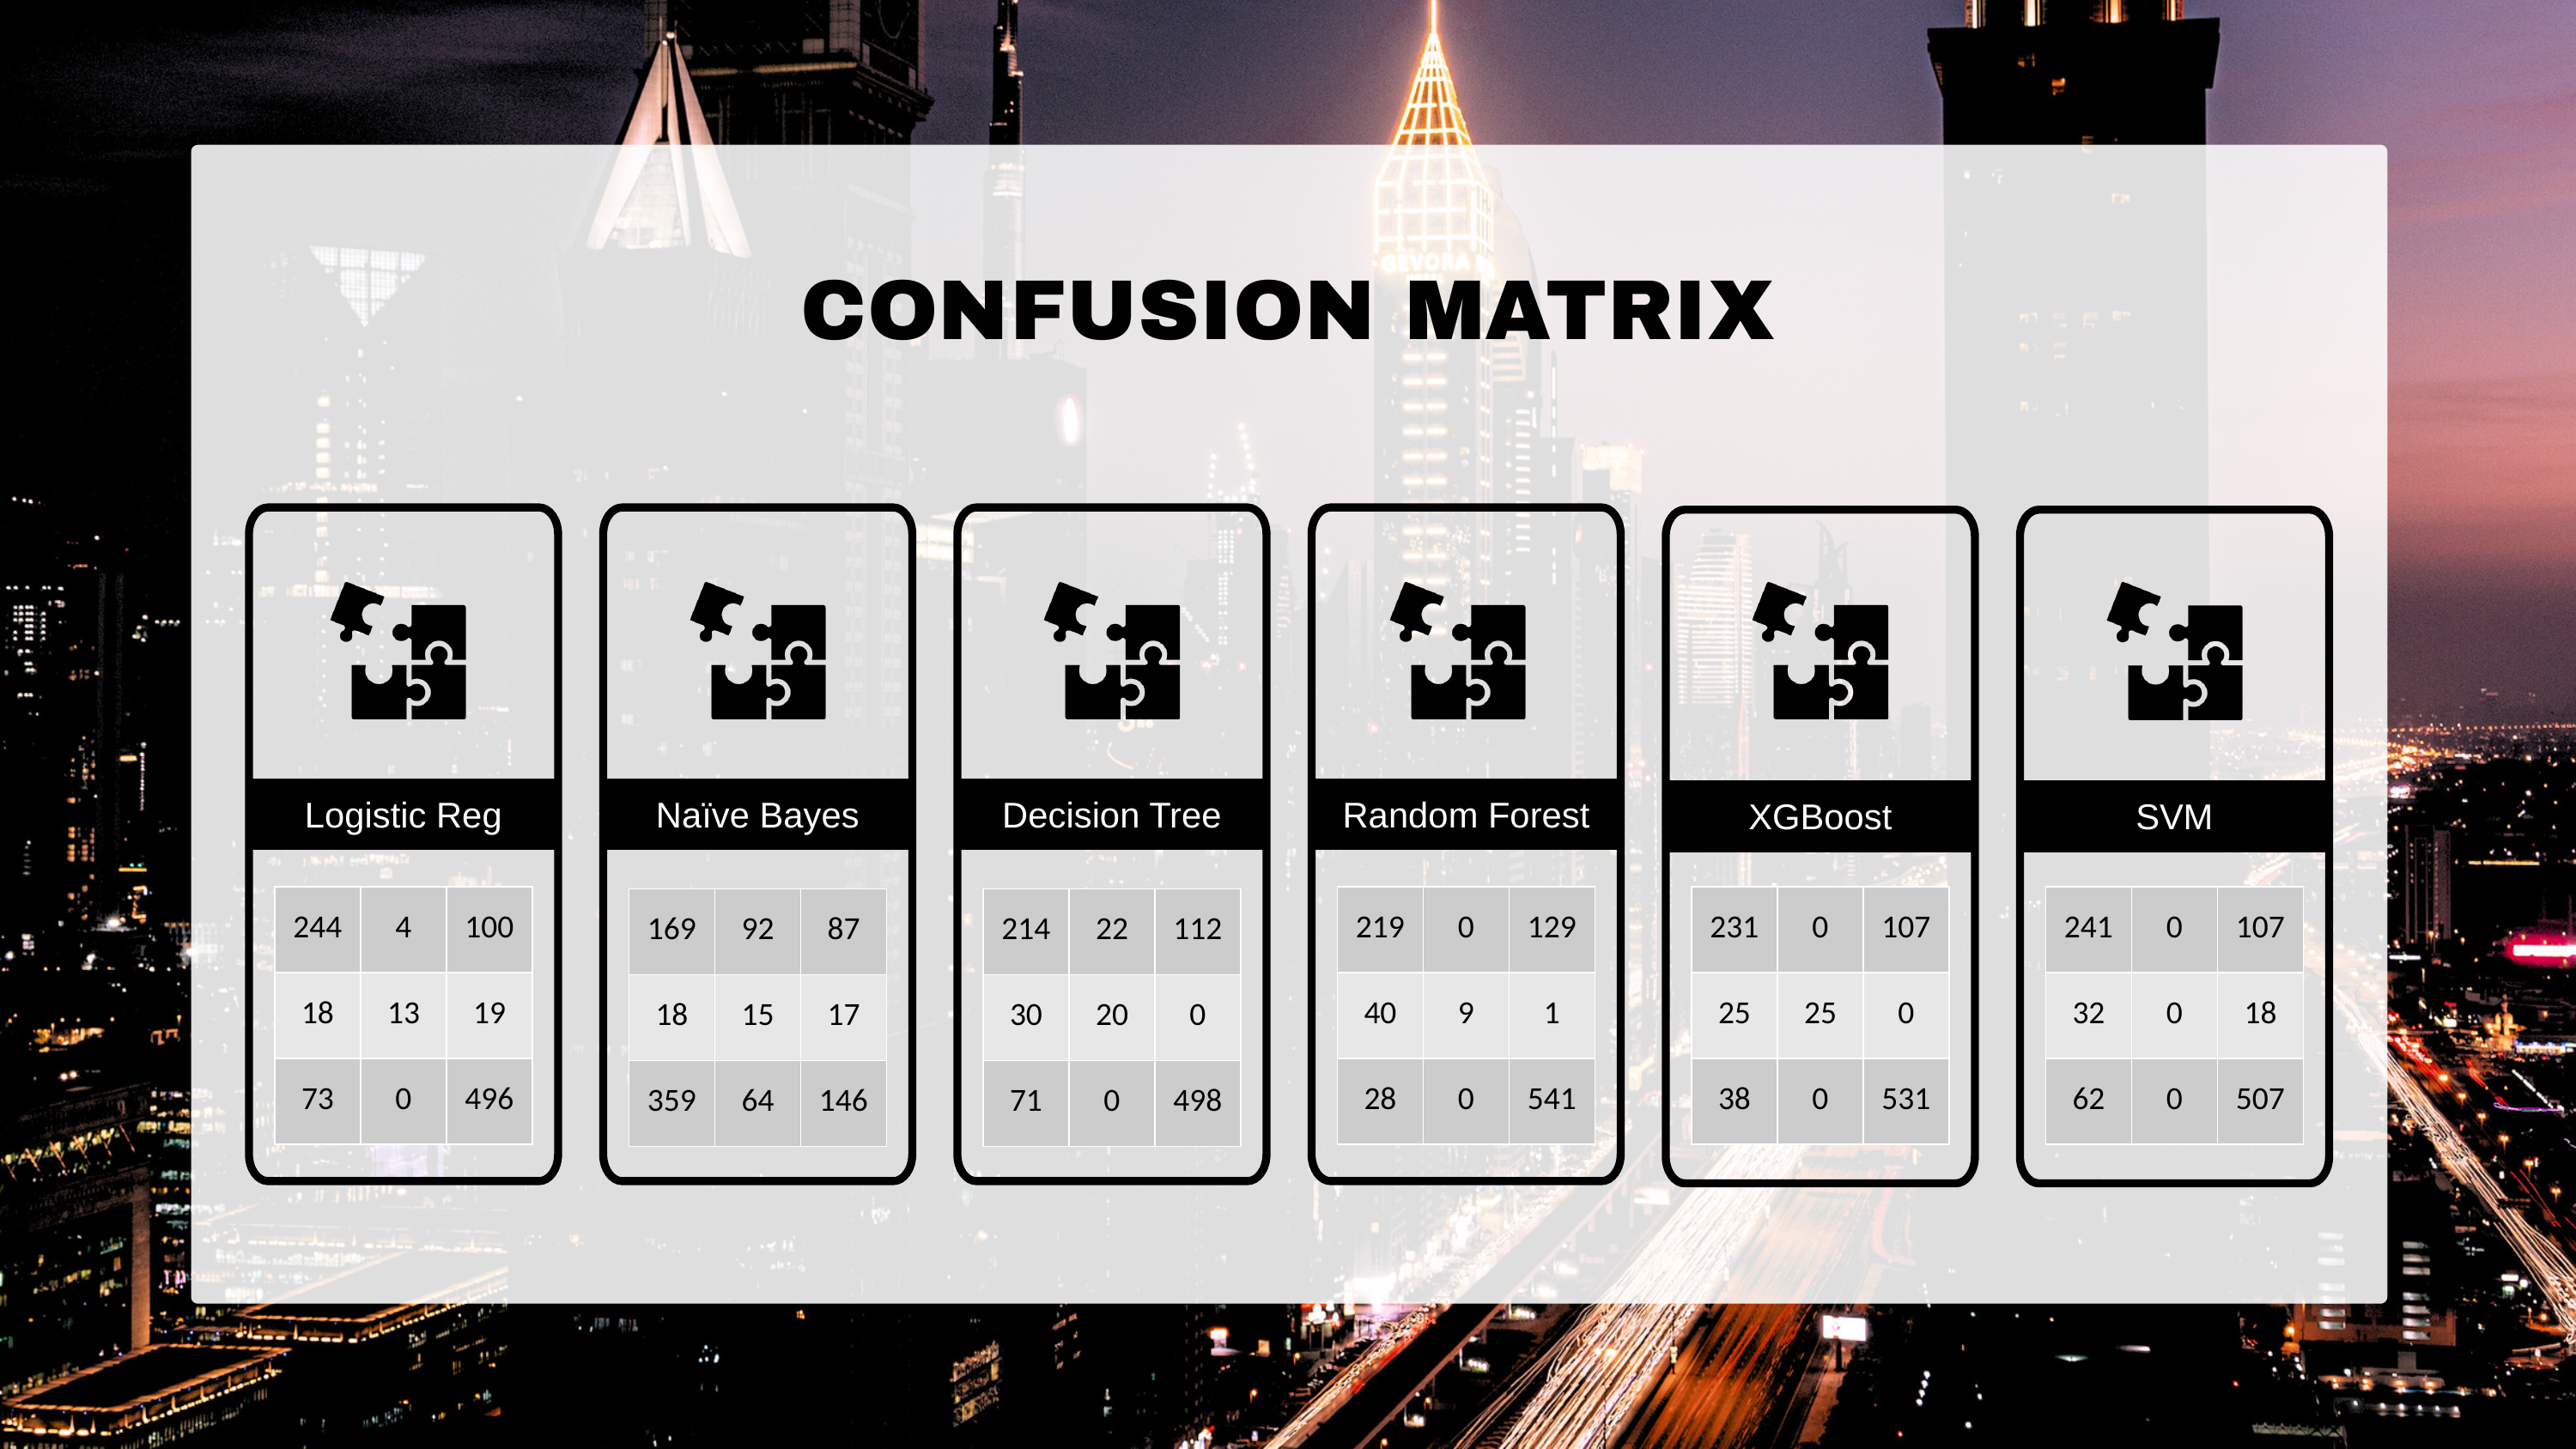

CONFUSION MATRIX

Logistic Reg

Naïve Bayes

Decision Tree

Random Forest

XGBoost

SVM
| 244 | 4 | 100 |
| --- | --- | --- |
| 18 | 13 | 19 |
| 73 | 0 | 496 |
| 219 | 0 | 129 |
| --- | --- | --- |
| 40 | 9 | 1 |
| 28 | 0 | 541 |
| 231 | 0 | 107 |
| --- | --- | --- |
| 25 | 25 | 0 |
| 38 | 0 | 531 |
| 241 | 0 | 107 |
| --- | --- | --- |
| 32 | 0 | 18 |
| 62 | 0 | 507 |
| 169 | 92 | 87 |
| --- | --- | --- |
| 18 | 15 | 17 |
| 359 | 64 | 146 |
| 214 | 22 | 112 |
| --- | --- | --- |
| 30 | 20 | 0 |
| 71 | 0 | 498 |